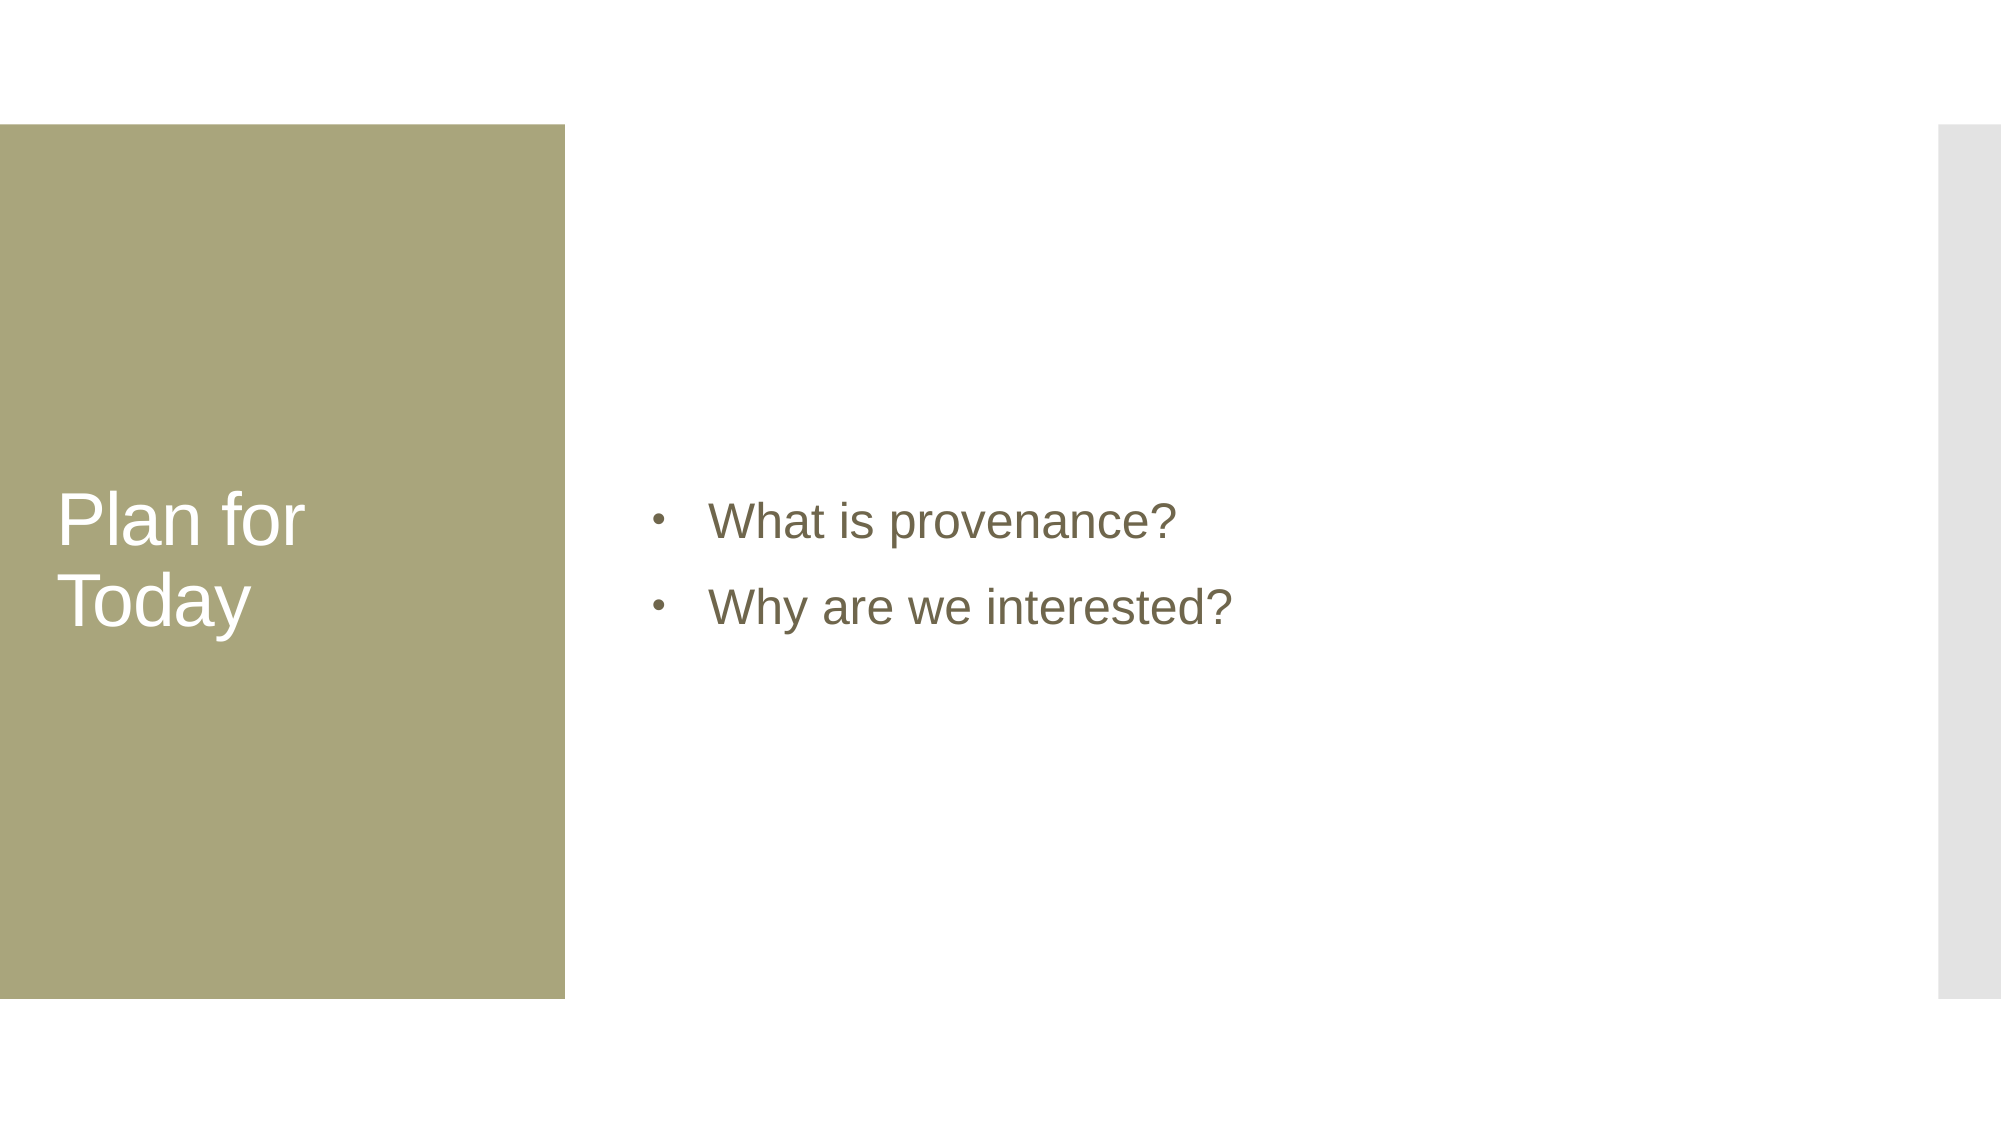

What is provenance?
Why are we interested?
# Plan for Today